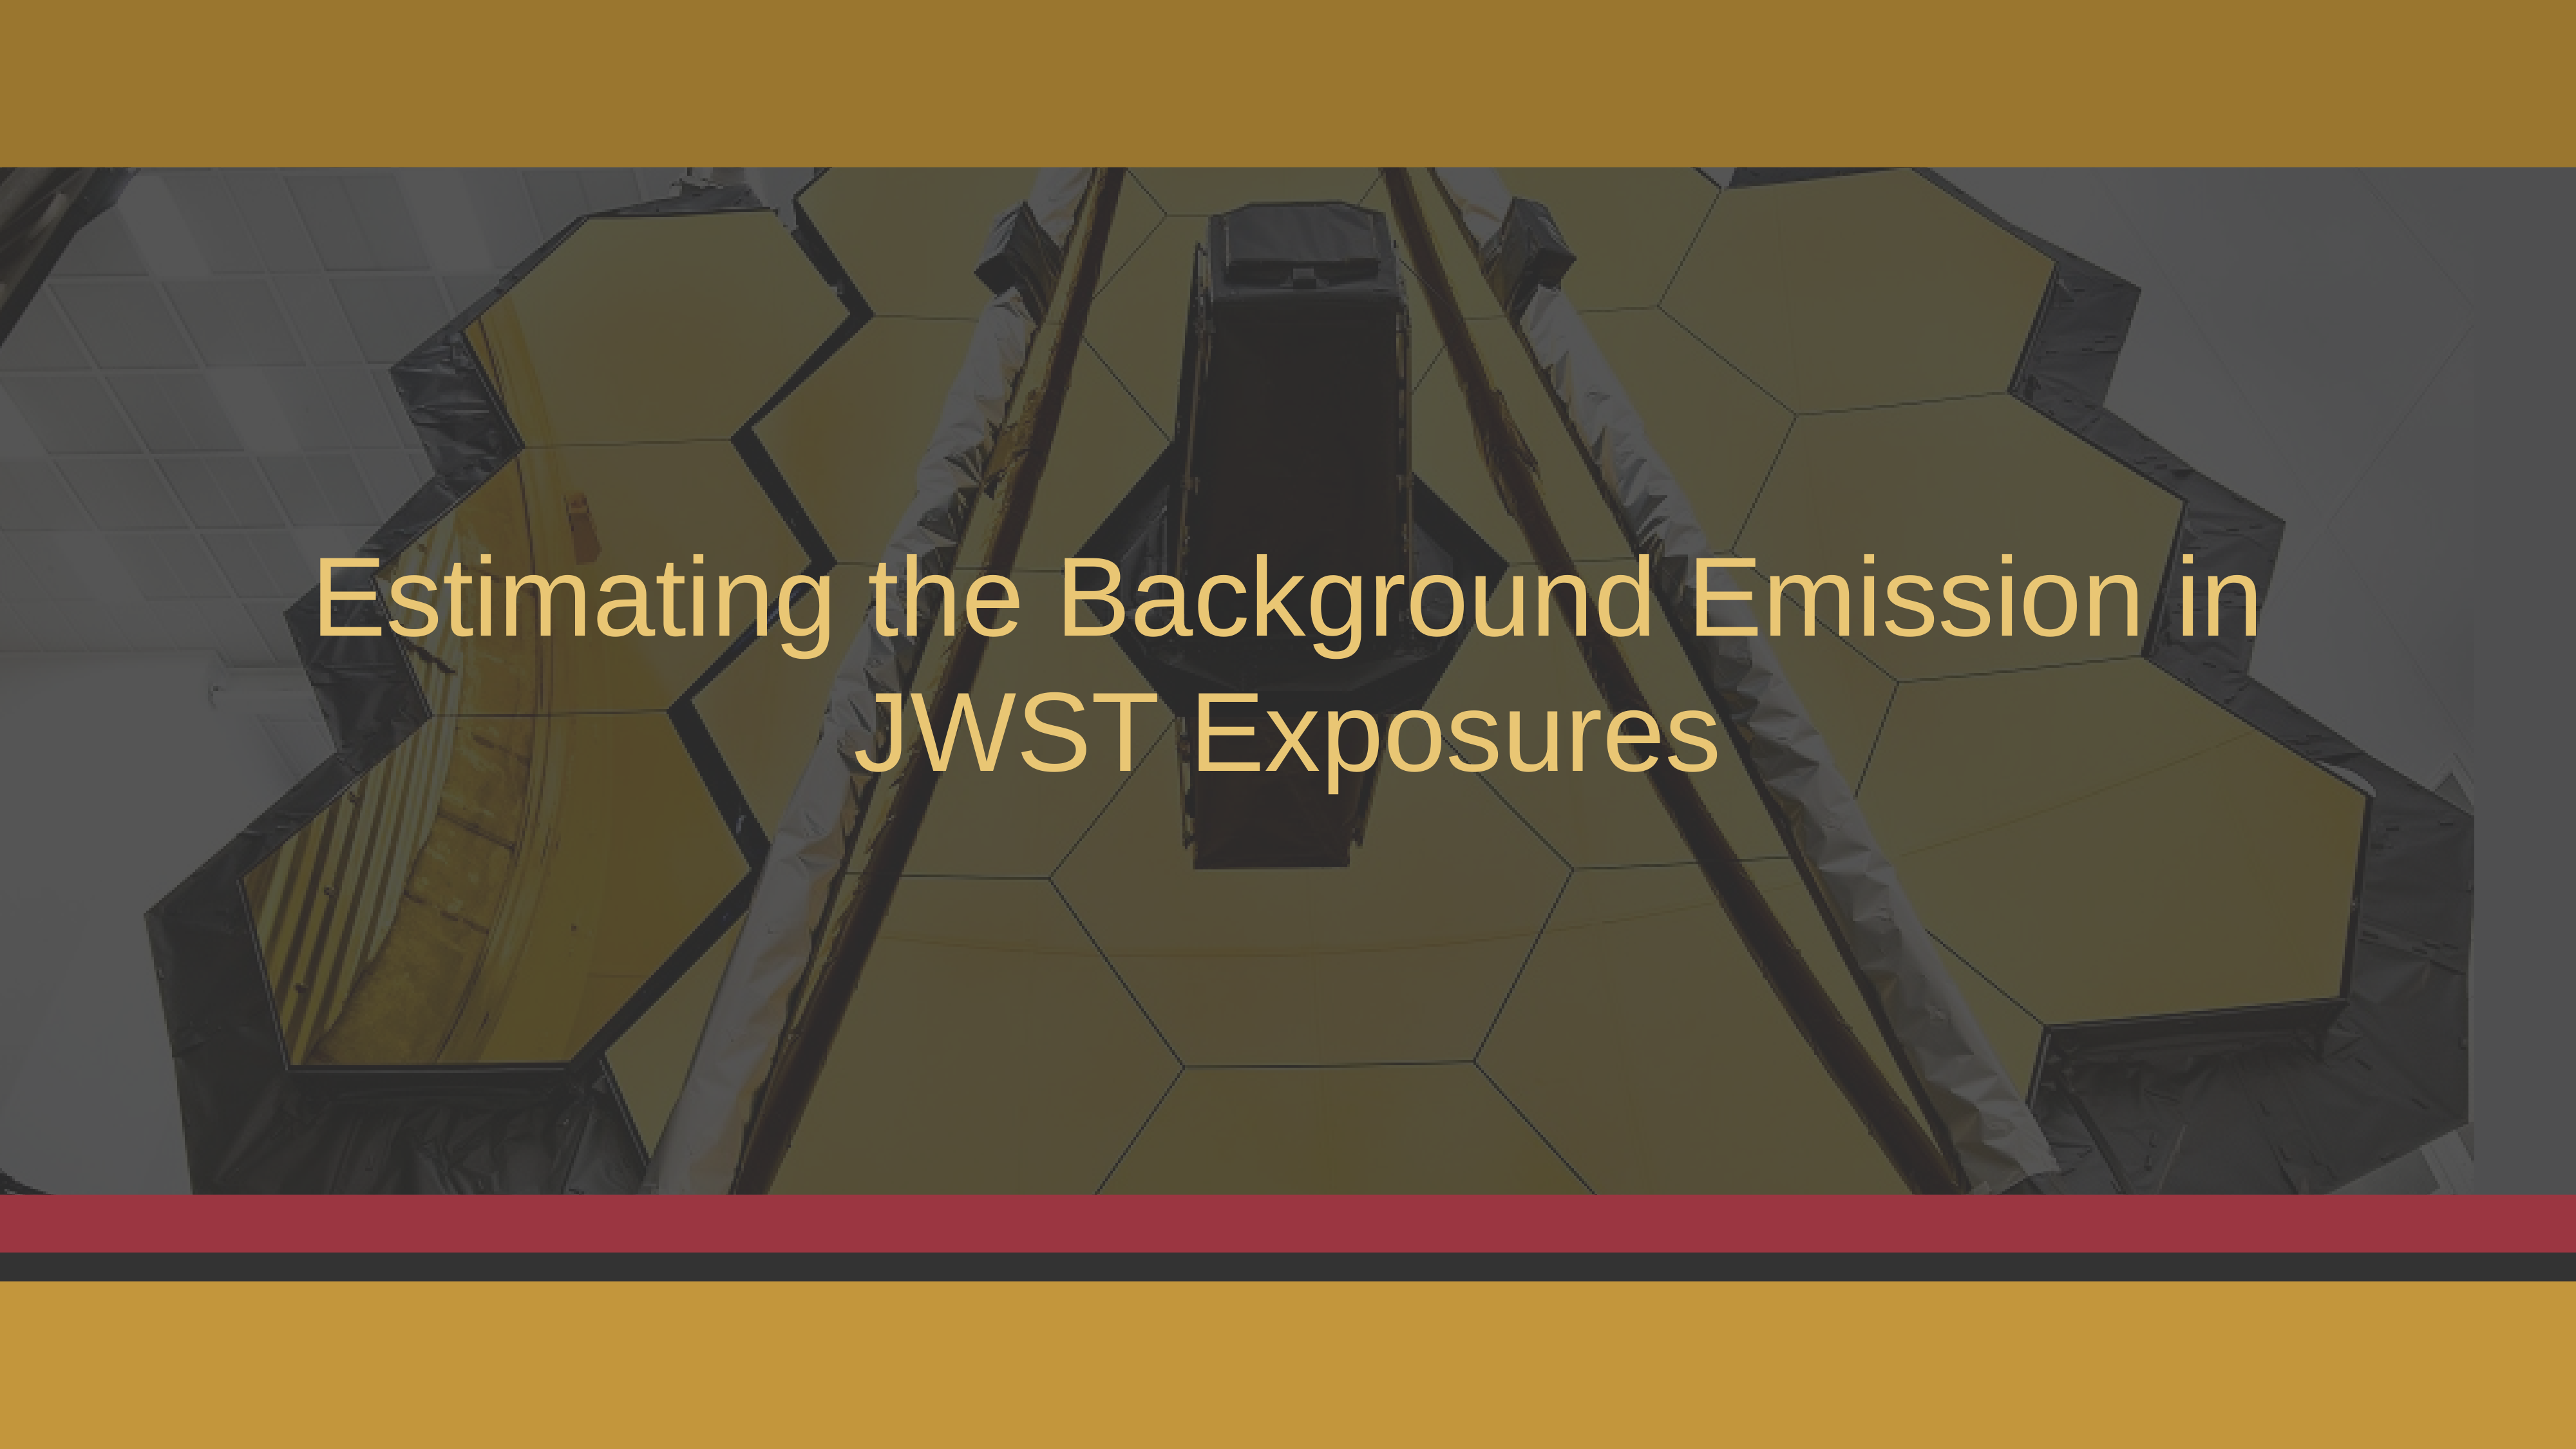

# Estimating the Background Emission in JWST Exposures